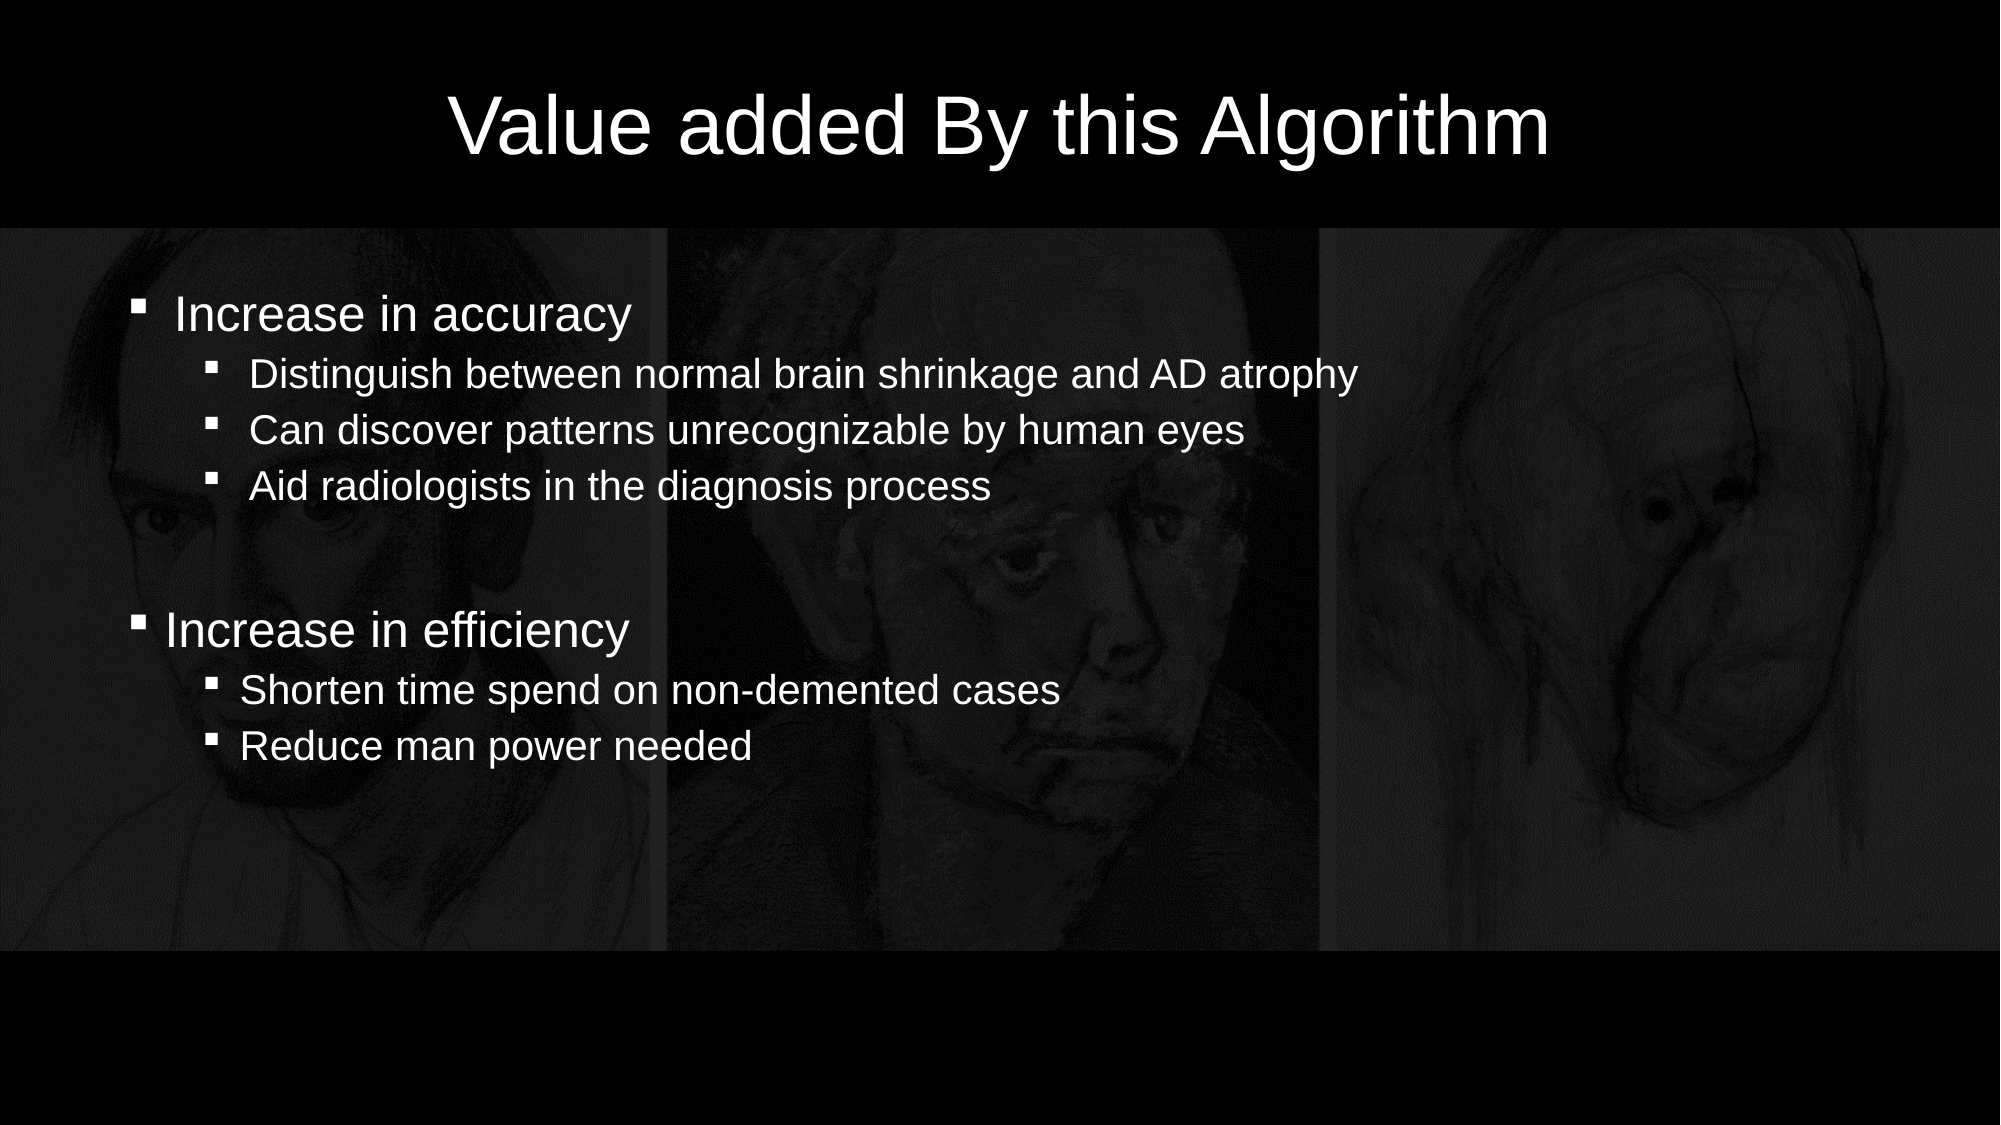

# Value added By this Algorithm
Increase in accuracy
Distinguish between normal brain shrinkage and AD atrophy
Can discover patterns unrecognizable by human eyes
Aid radiologists in the diagnosis process

Increase in efficiency
Shorten time spend on non-demented cases
Reduce man power needed